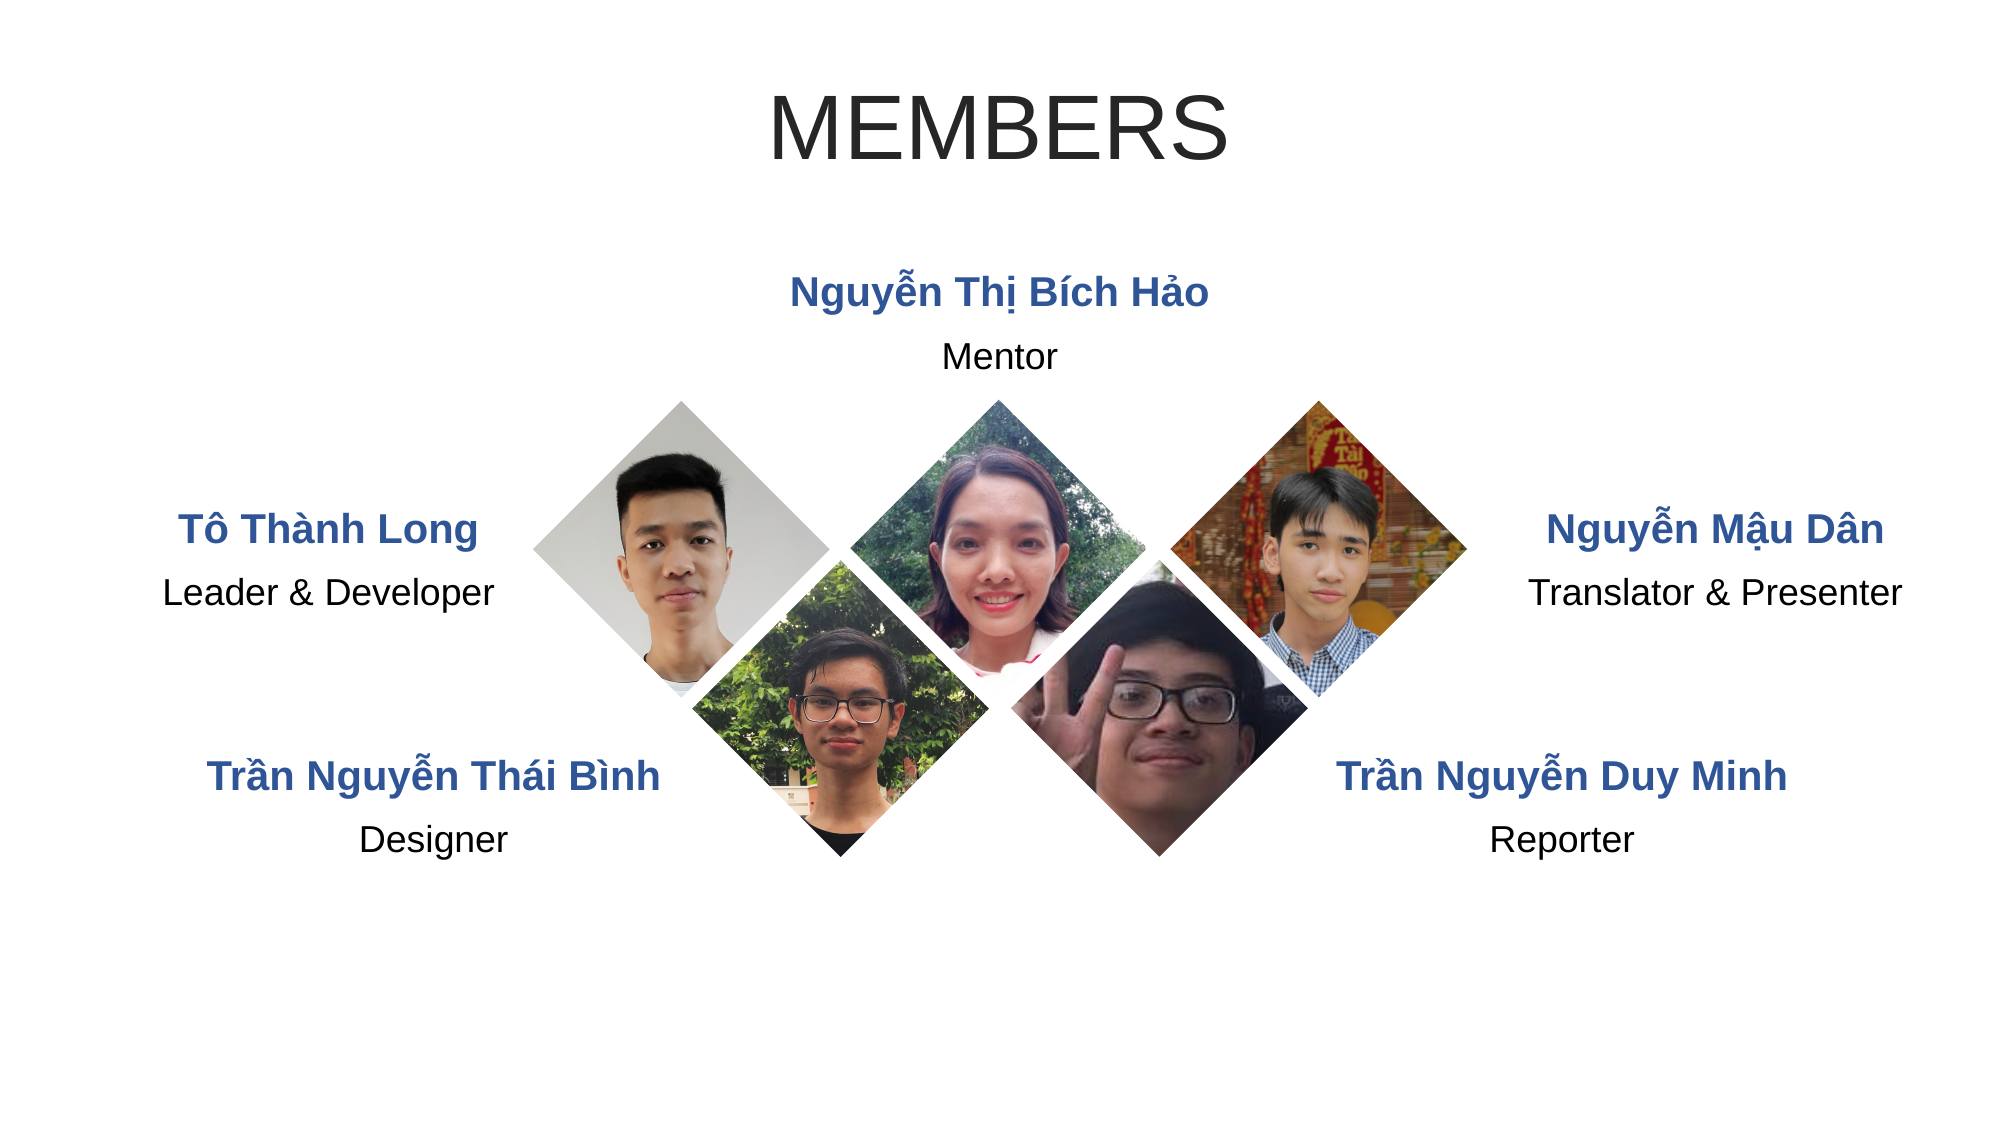

MEMBERS
Nguyễn Thị Bích Hảo
Mentor

Tô Thành Long
Leader & Developer
Nguyễn Mậu Dân
Translator & Presenter

Trần Nguyễn Thái Bình
Designer
Trần Nguyễn Duy Minh
Reporter

1. What we do?